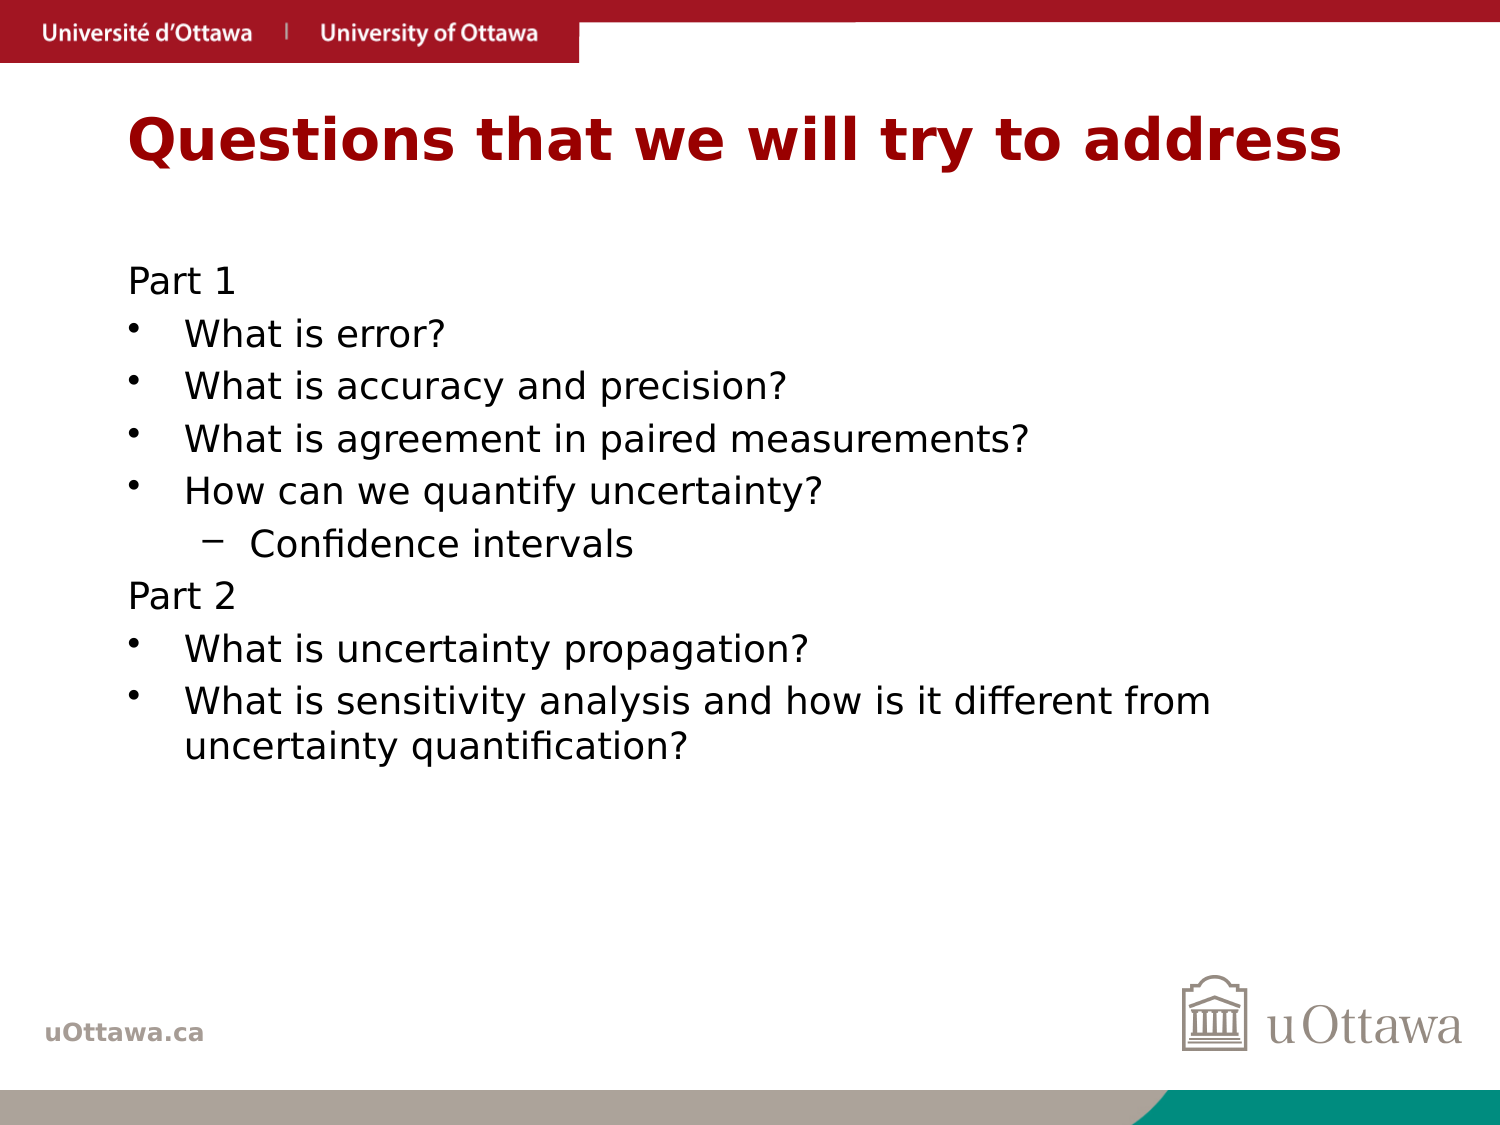

# Questions that we will try to address
Part 1
What is error?
What is accuracy and precision?
What is agreement in paired measurements?
How can we quantify uncertainty?
Confidence intervals
Part 2
What is uncertainty propagation?
What is sensitivity analysis and how is it different from uncertainty quantification?